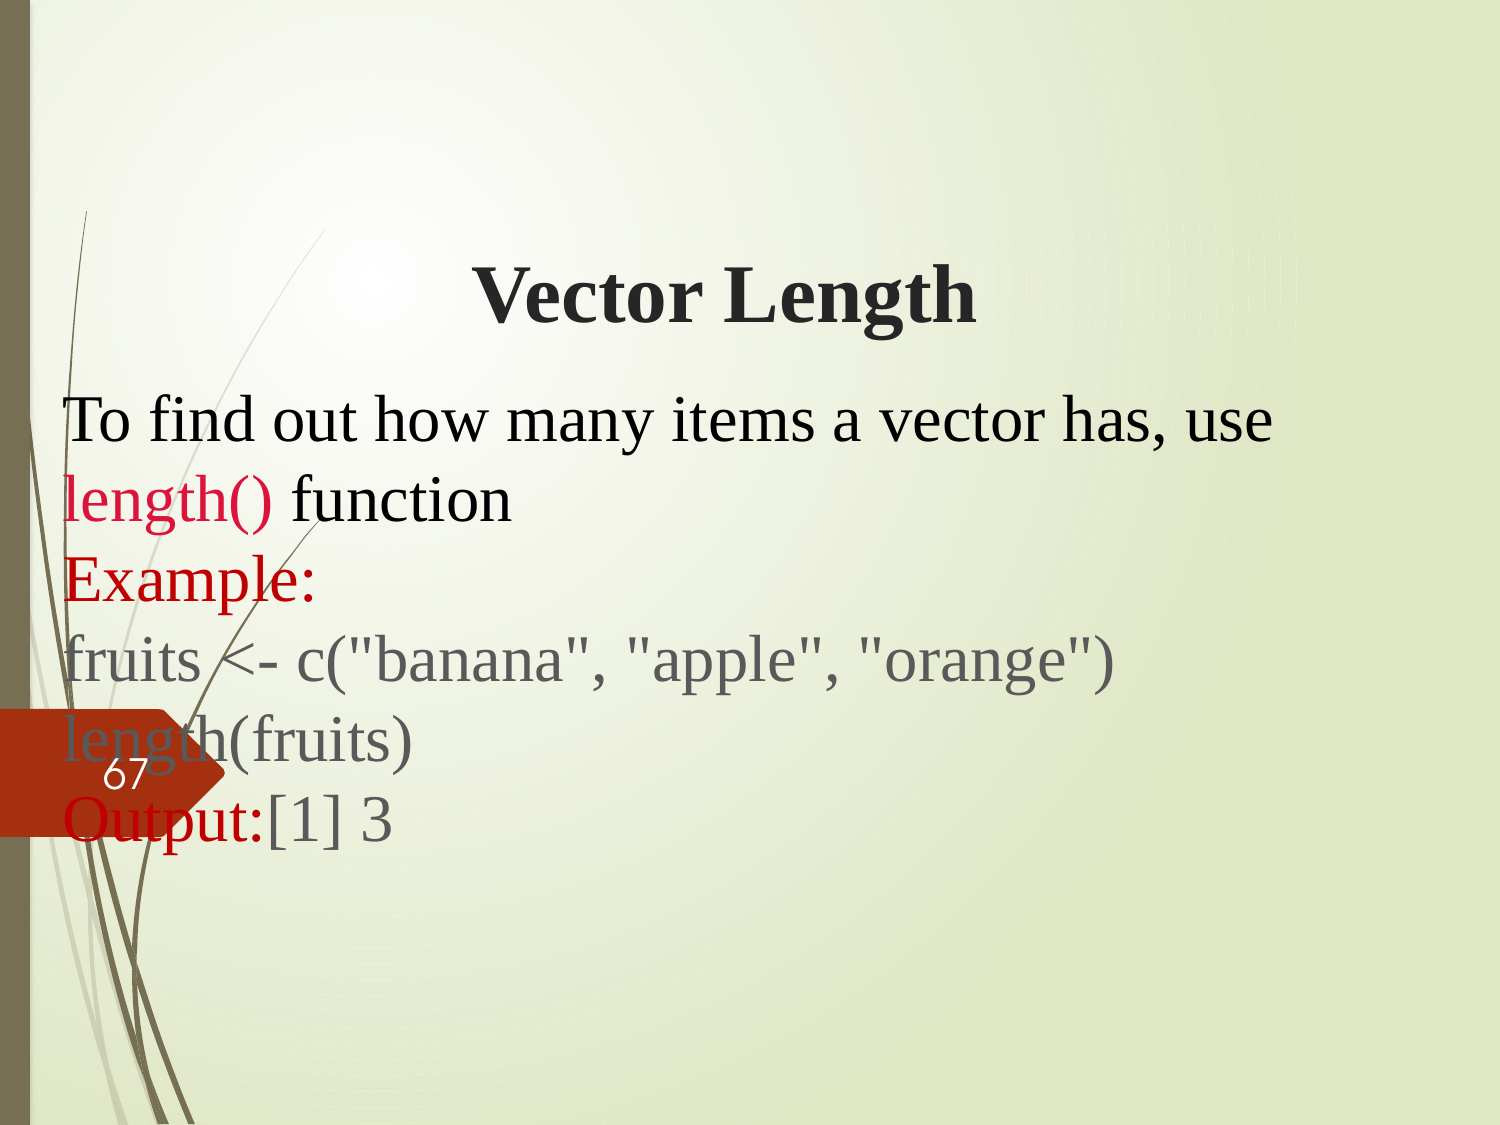

# Vector Length
To find out how many items a vector has, use length() function
Example:
fruits <- c("banana", "apple", "orange")
length(fruits)
Output:[1] 3

67